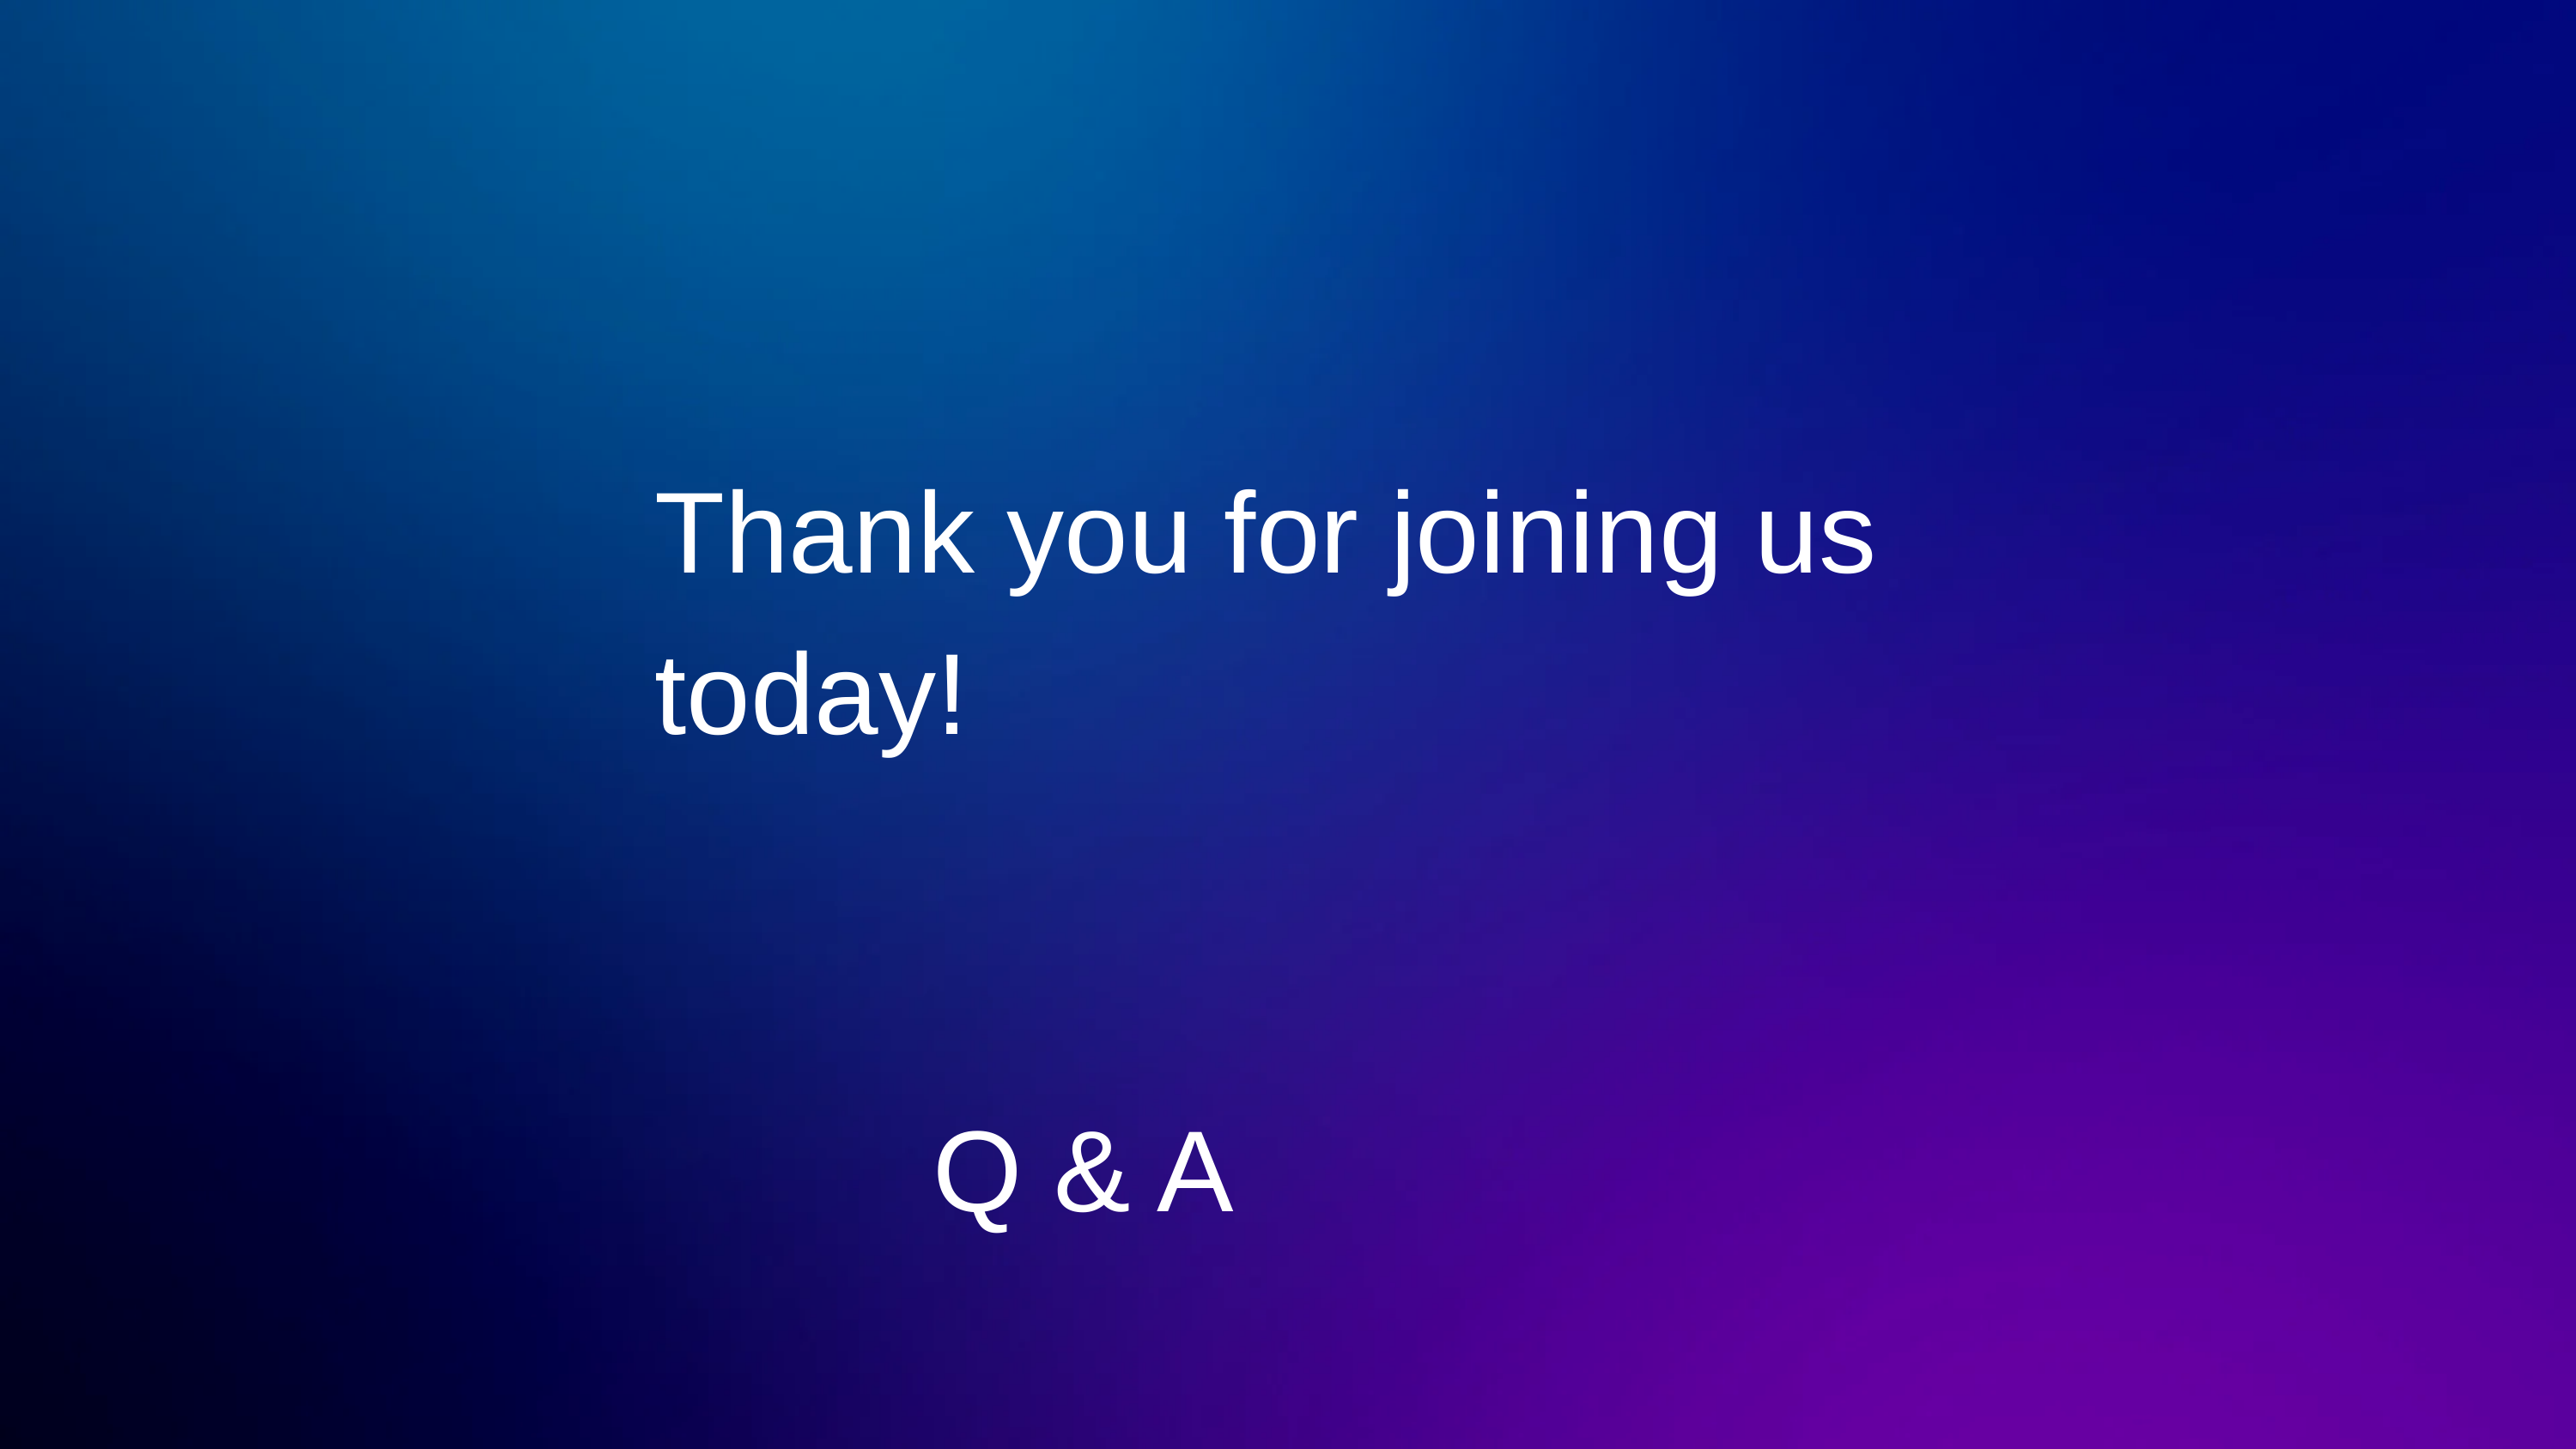

Thank you for joining us today!

Q & A